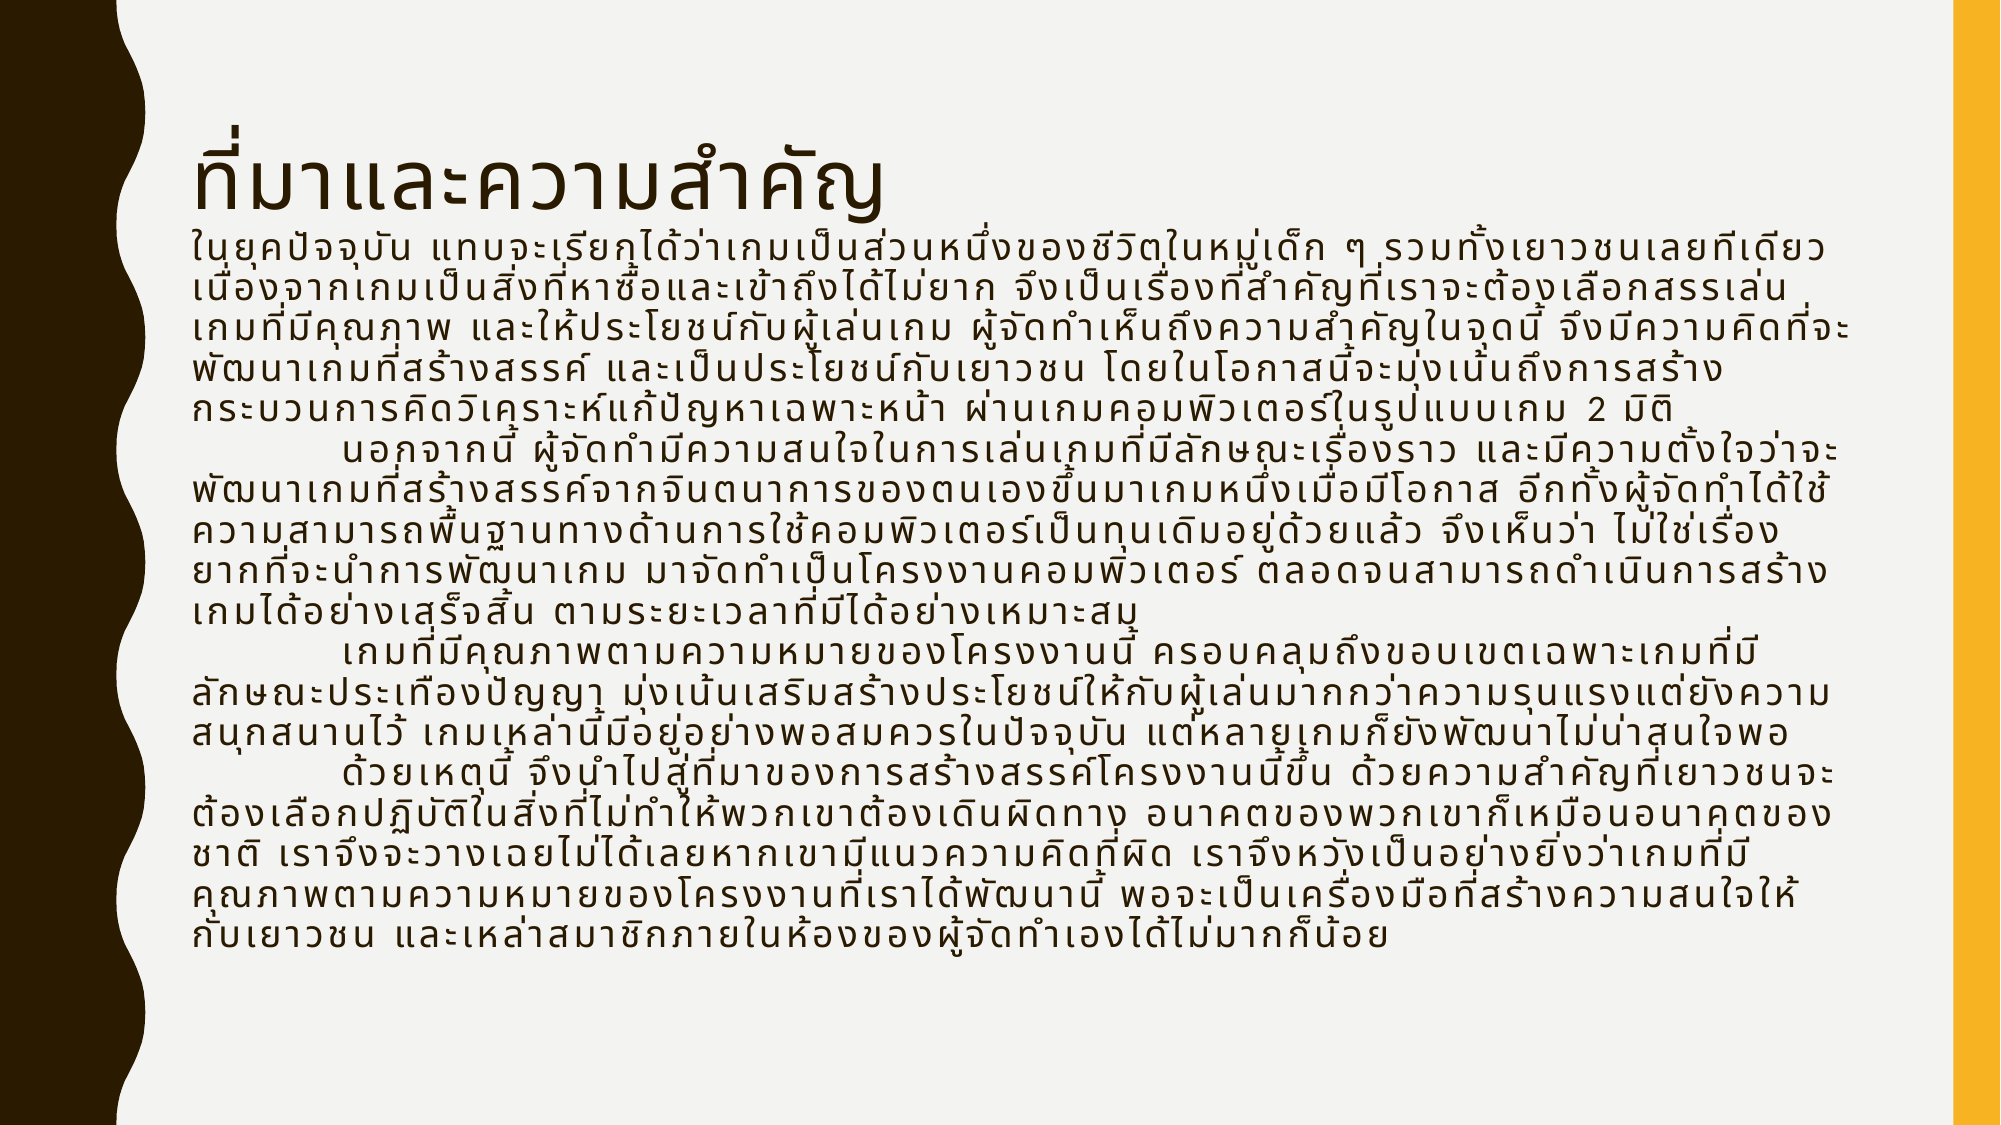

ที่มาและความสำคัญ
ในยุคปัจจุบัน แทบจะเรียกได้ว่าเกมเป็นส่วนหนึ่งของชีวิตในหมู่เด็ก ๆ รวมทั้งเยาวชนเลยทีเดียว เนื่องจากเกมเป็นสิ่งที่หาซื้อและเข้าถึงได้ไม่ยาก จึงเป็นเรื่องที่สำคัญที่เราจะต้องเลือกสรรเล่นเกมที่มีคุณภาพ และให้ประโยชน์กับผู้เล่นเกม ผู้จัดทำเห็นถึงความสำคัญในจุดนี้ จึงมีความคิดที่จะพัฒนาเกมที่สร้างสรรค์ และเป็นประโยชน์กับเยาวชน โดยในโอกาสนี้จะมุ่งเน้นถึงการสร้างกระบวนการคิดวิเคราะห์แก้ปัญหาเฉพาะหน้า ผ่านเกมคอมพิวเตอร์ในรูปแบบเกม 2 มิติ
	นอกจากนี้ ผู้จัดทำมีความสนใจในการเล่นเกมที่มีลักษณะเรื่องราว และมีความตั้งใจว่าจะพัฒนาเกมที่สร้างสรรค์จากจินตนาการของตนเองขึ้นมาเกมหนึ่งเมื่อมีโอกาส อีกทั้งผู้จัดทำได้ใช้ความสามารถพื้นฐานทางด้านการใช้คอมพิวเตอร์เป็นทุนเดิมอยู่ด้วยแล้ว จึงเห็นว่า ไม่ใช่เรื่องยากที่จะนำการพัฒนาเกม มาจัดทำเป็นโครงงานคอมพิวเตอร์ ตลอดจนสามารถดำเนินการสร้างเกมได้อย่างเสร็จสิ้น ตามระยะเวลาที่มีได้อย่างเหมาะสม
	เกมที่มีคุณภาพตามความหมายของโครงงานนี้ ครอบคลุมถึงขอบเขตเฉพาะเกมที่มีลักษณะประเทืองปัญญา มุ่งเน้นเสริมสร้างประโยชน์ให้กับผู้เล่นมากกว่าความรุนแรงแต่ยังความสนุกสนานไว้ เกมเหล่านี้มีอยู่อย่างพอสมควรในปัจจุบัน แต่หลายเกมก็ยังพัฒนาไม่น่าสนใจพอ
	ด้วยเหตุนี้ จึงนำไปสู่ที่มาของการสร้างสรรค์โครงงานนี้ขึ้น ด้วยความสำคัญที่เยาวชนจะต้องเลือกปฏิบัติในสิ่งที่ไม่ทำให้พวกเขาต้องเดินผิดทาง อนาคตของพวกเขาก็เหมือนอนาคตของชาติ เราจึงจะวางเฉยไม่ได้เลยหากเขามีแนวความคิดที่ผิด เราจึงหวังเป็นอย่างยิ่งว่าเกมที่มีคุณภาพตามความหมายของโครงงานที่เราได้พัฒนานี้ พอจะเป็นเครื่องมือที่สร้างความสนใจให้กับเยาวชน และเหล่าสมาชิกภายในห้องของผู้จัดทำเองได้ไม่มากก็น้อย